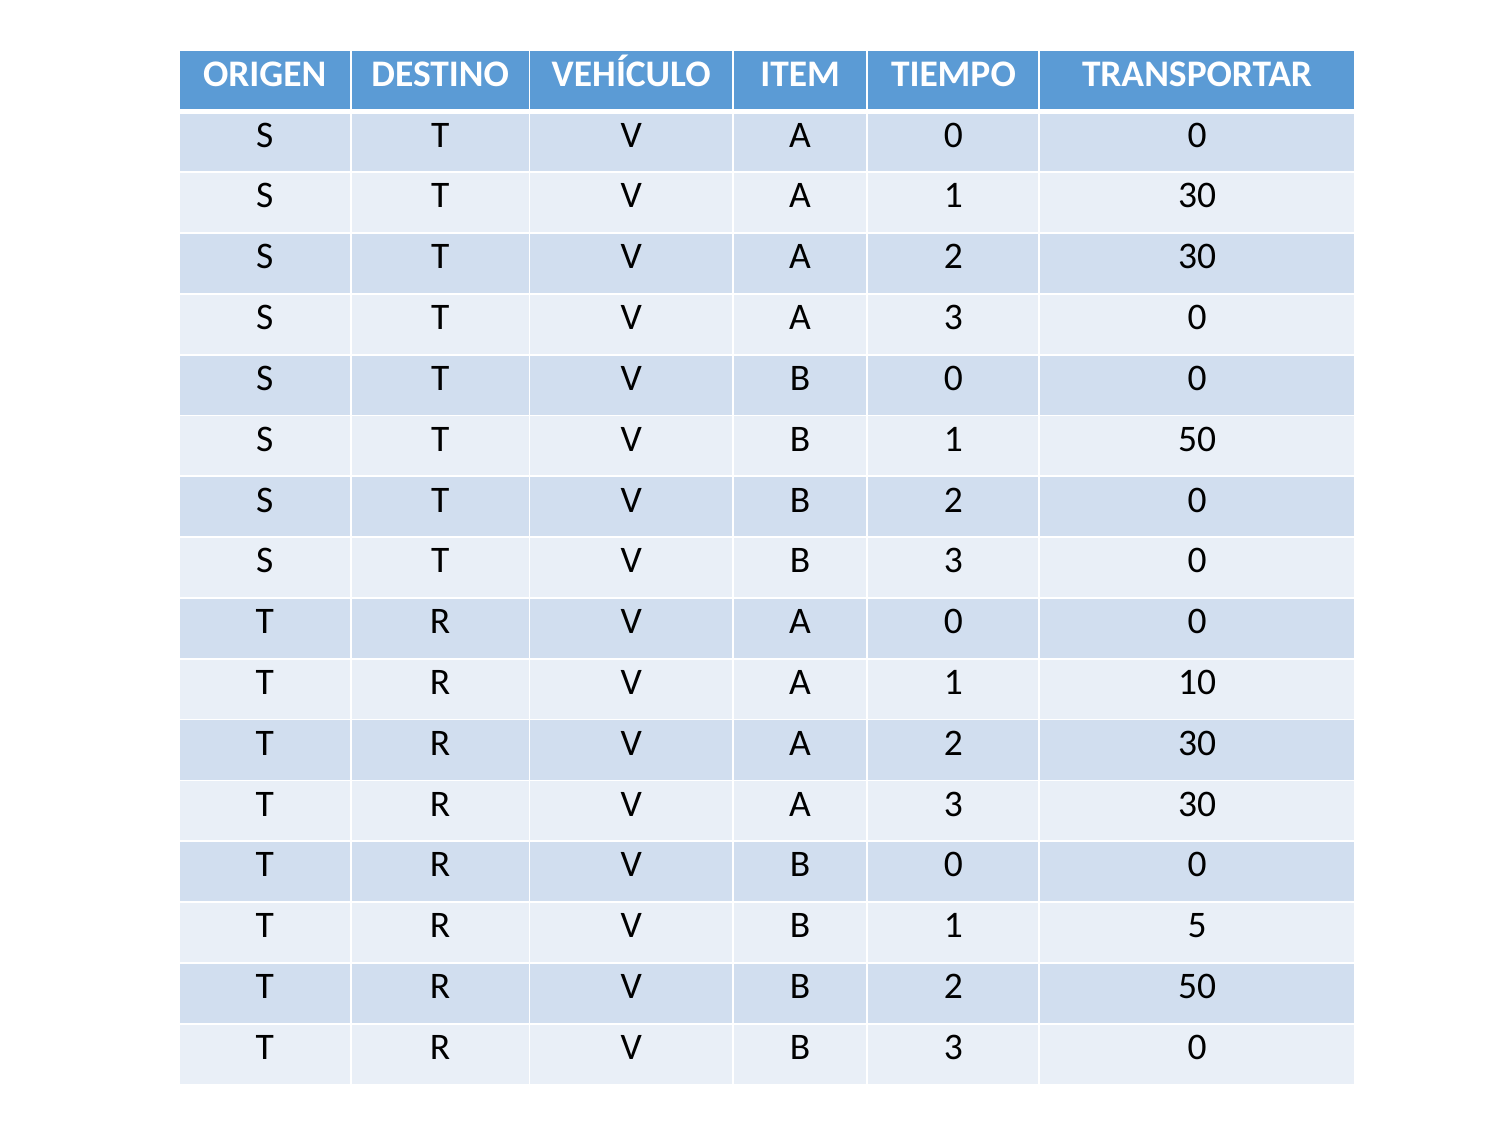

| ORIGEN | DESTINO | VEHÍCULO | ITEM | TIEMPO | TRANSPORTAR |
| --- | --- | --- | --- | --- | --- |
| S | T | V | A | 0 | 0 |
| S | T | V | A | 1 | 30 |
| S | T | V | A | 2 | 30 |
| S | T | V | A | 3 | 0 |
| S | T | V | B | 0 | 0 |
| S | T | V | B | 1 | 50 |
| S | T | V | B | 2 | 0 |
| S | T | V | B | 3 | 0 |
| T | R | V | A | 0 | 0 |
| T | R | V | A | 1 | 10 |
| T | R | V | A | 2 | 30 |
| T | R | V | A | 3 | 30 |
| T | R | V | B | 0 | 0 |
| T | R | V | B | 1 | 5 |
| T | R | V | B | 2 | 50 |
| T | R | V | B | 3 | 0 |